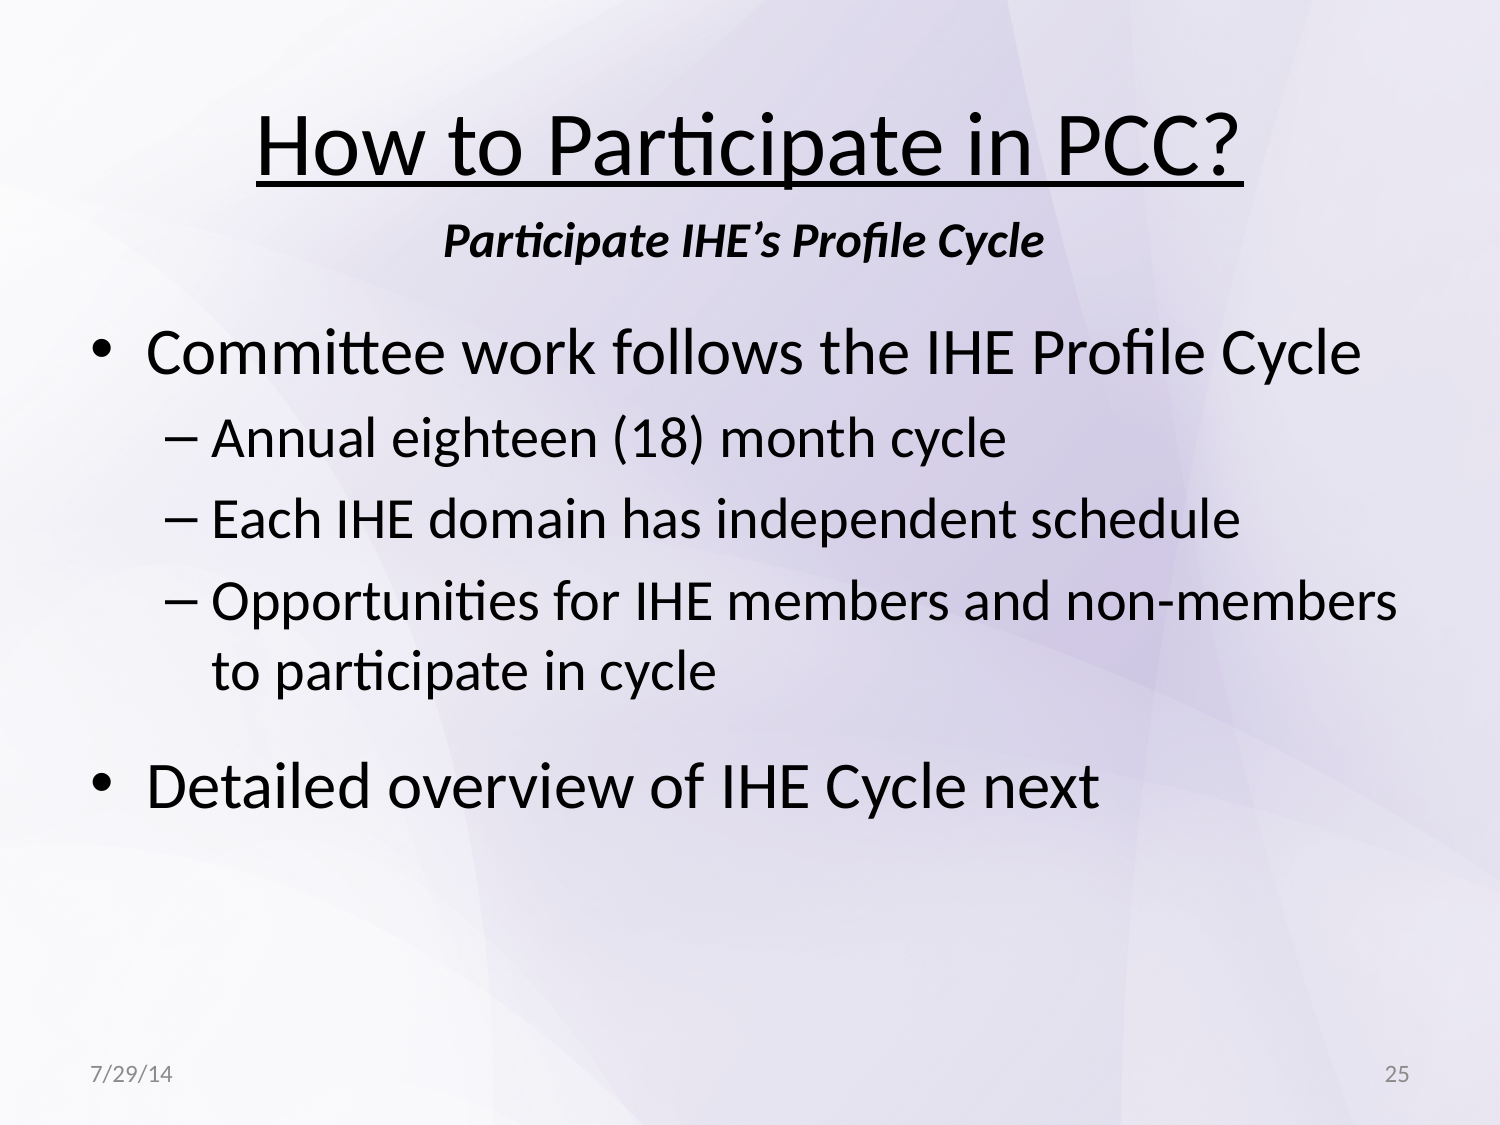

# How to Participate in PCC?
Participate IHE’s Profile Cycle
Committee work follows the IHE Profile Cycle
Annual eighteen (18) month cycle
Each IHE domain has independent schedule
Opportunities for IHE members and non-members to participate in cycle

Detailed overview of IHE Cycle next

7/29/14
25